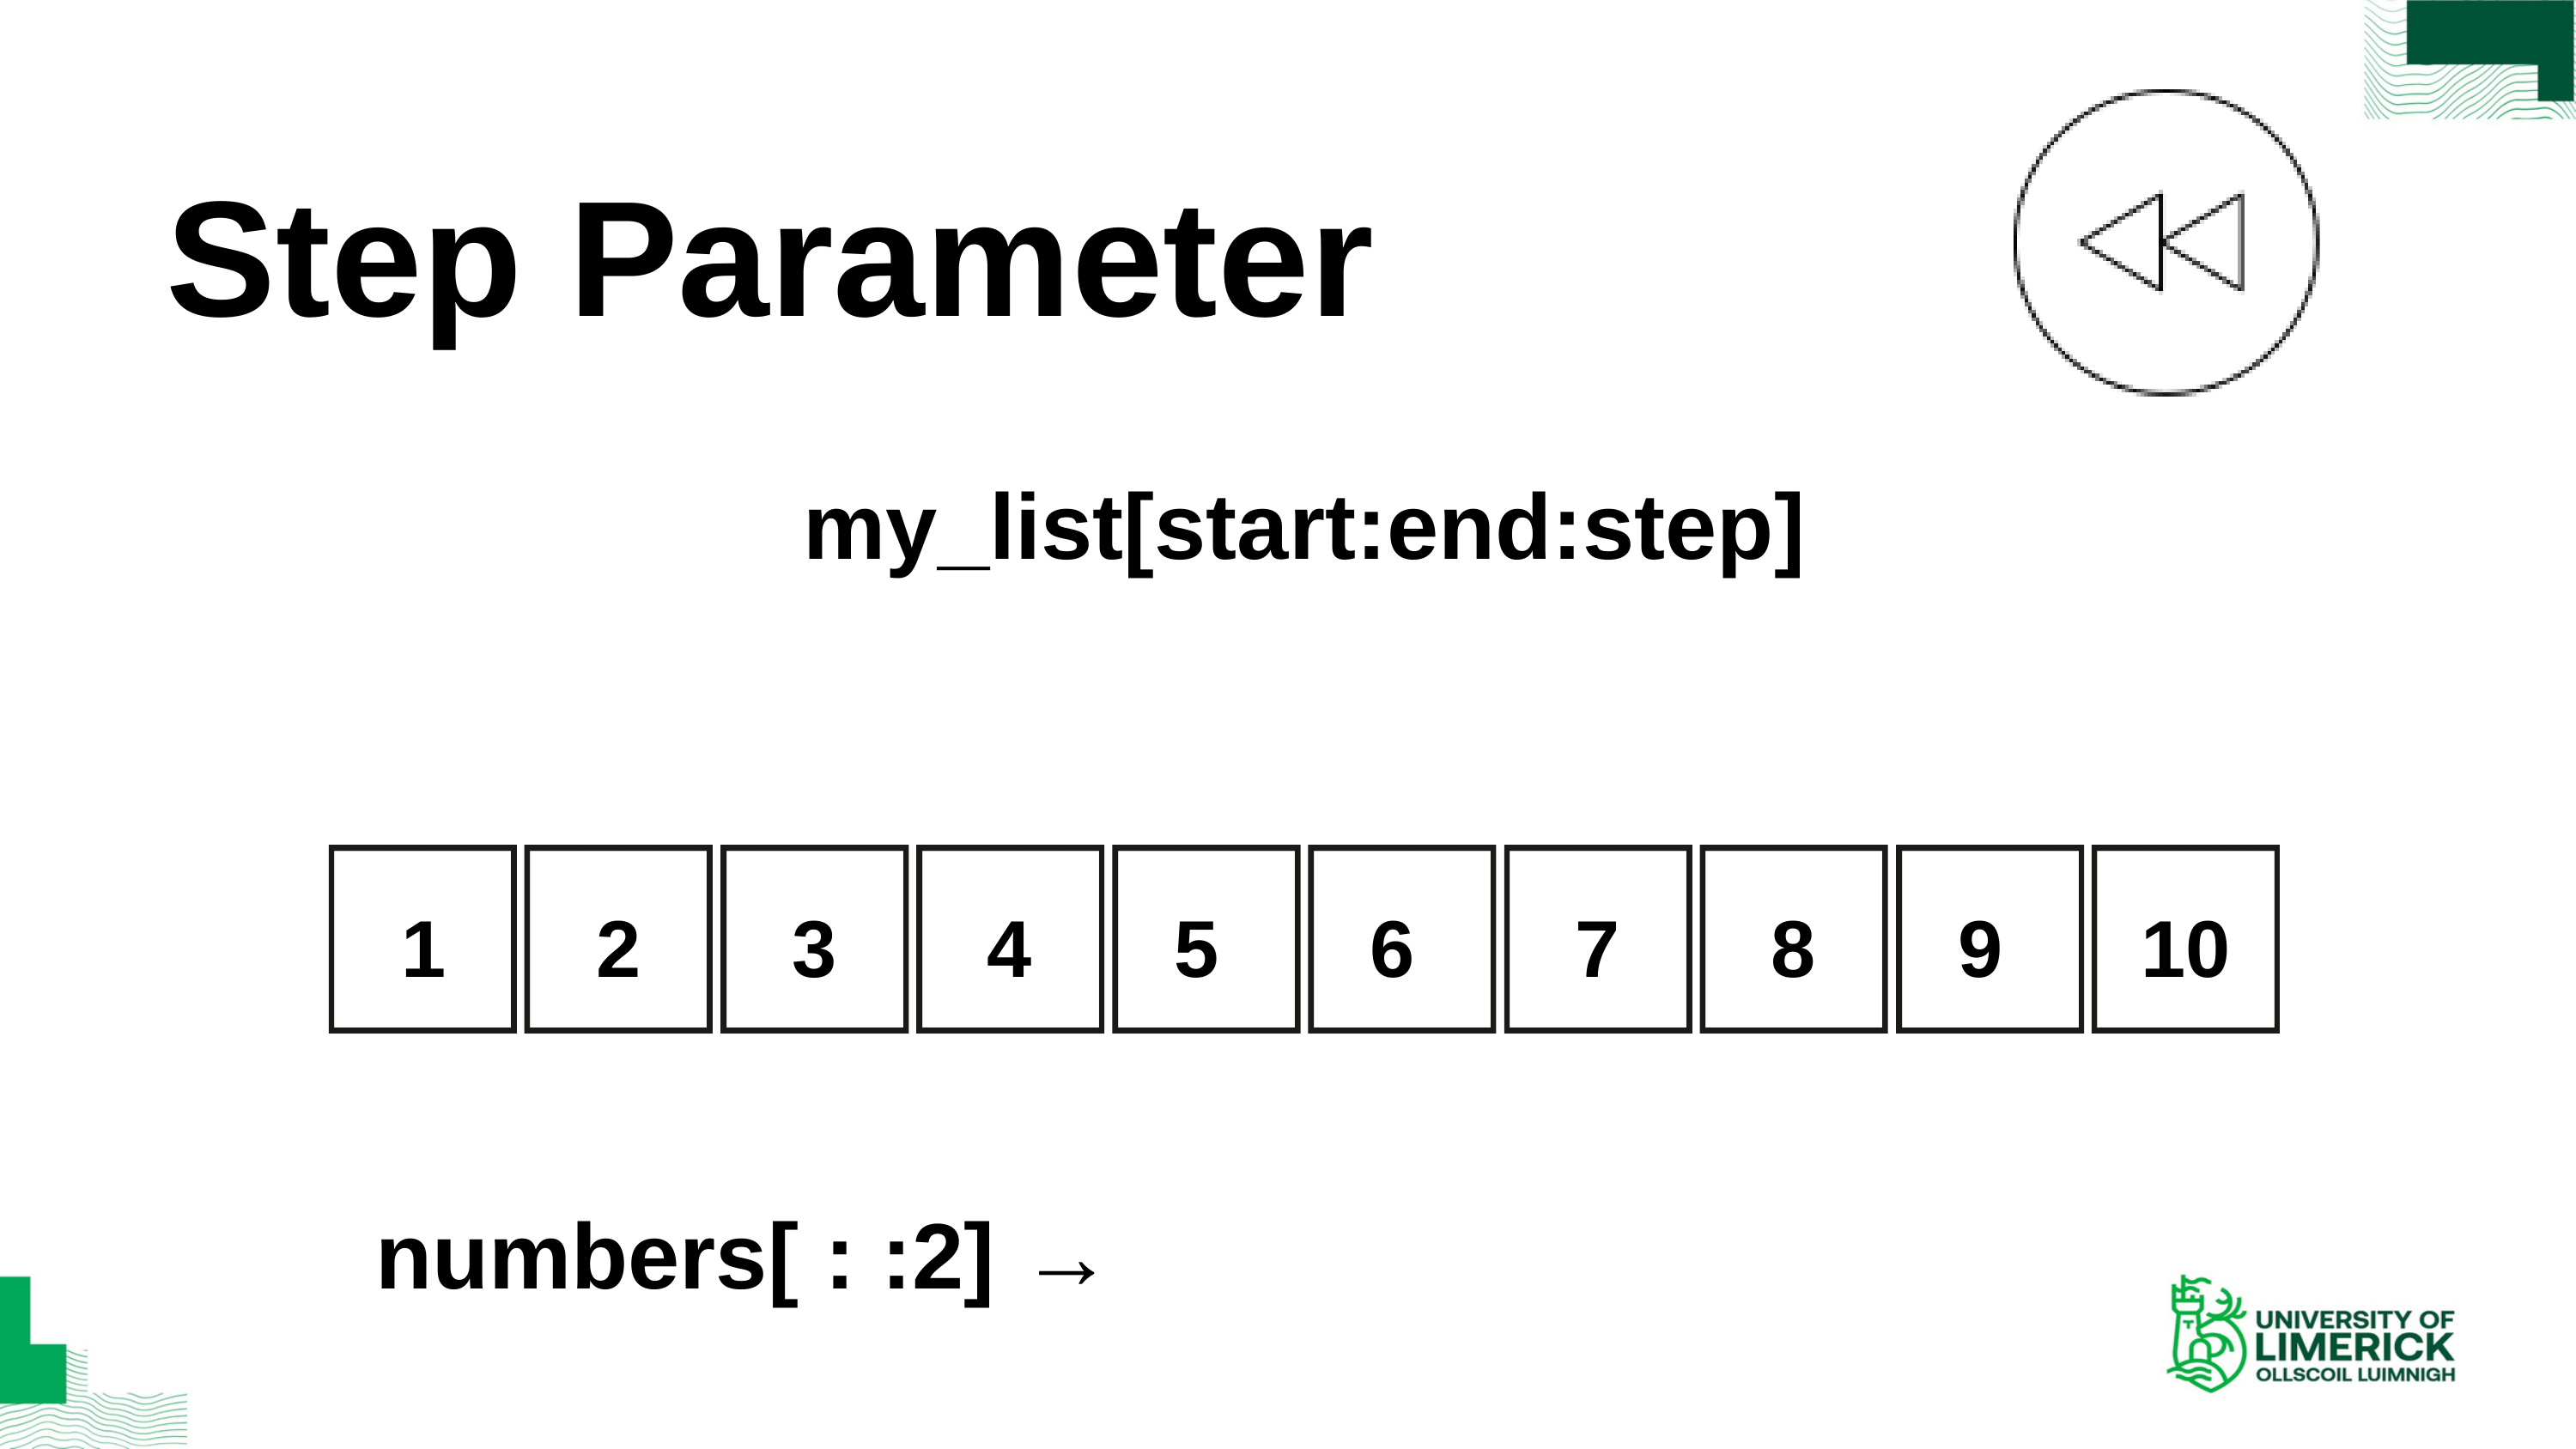

Step Parameter
my_list[start:end:step]

1
2
3
4
5
6
7
8
9
10
numbers[ : :2] →